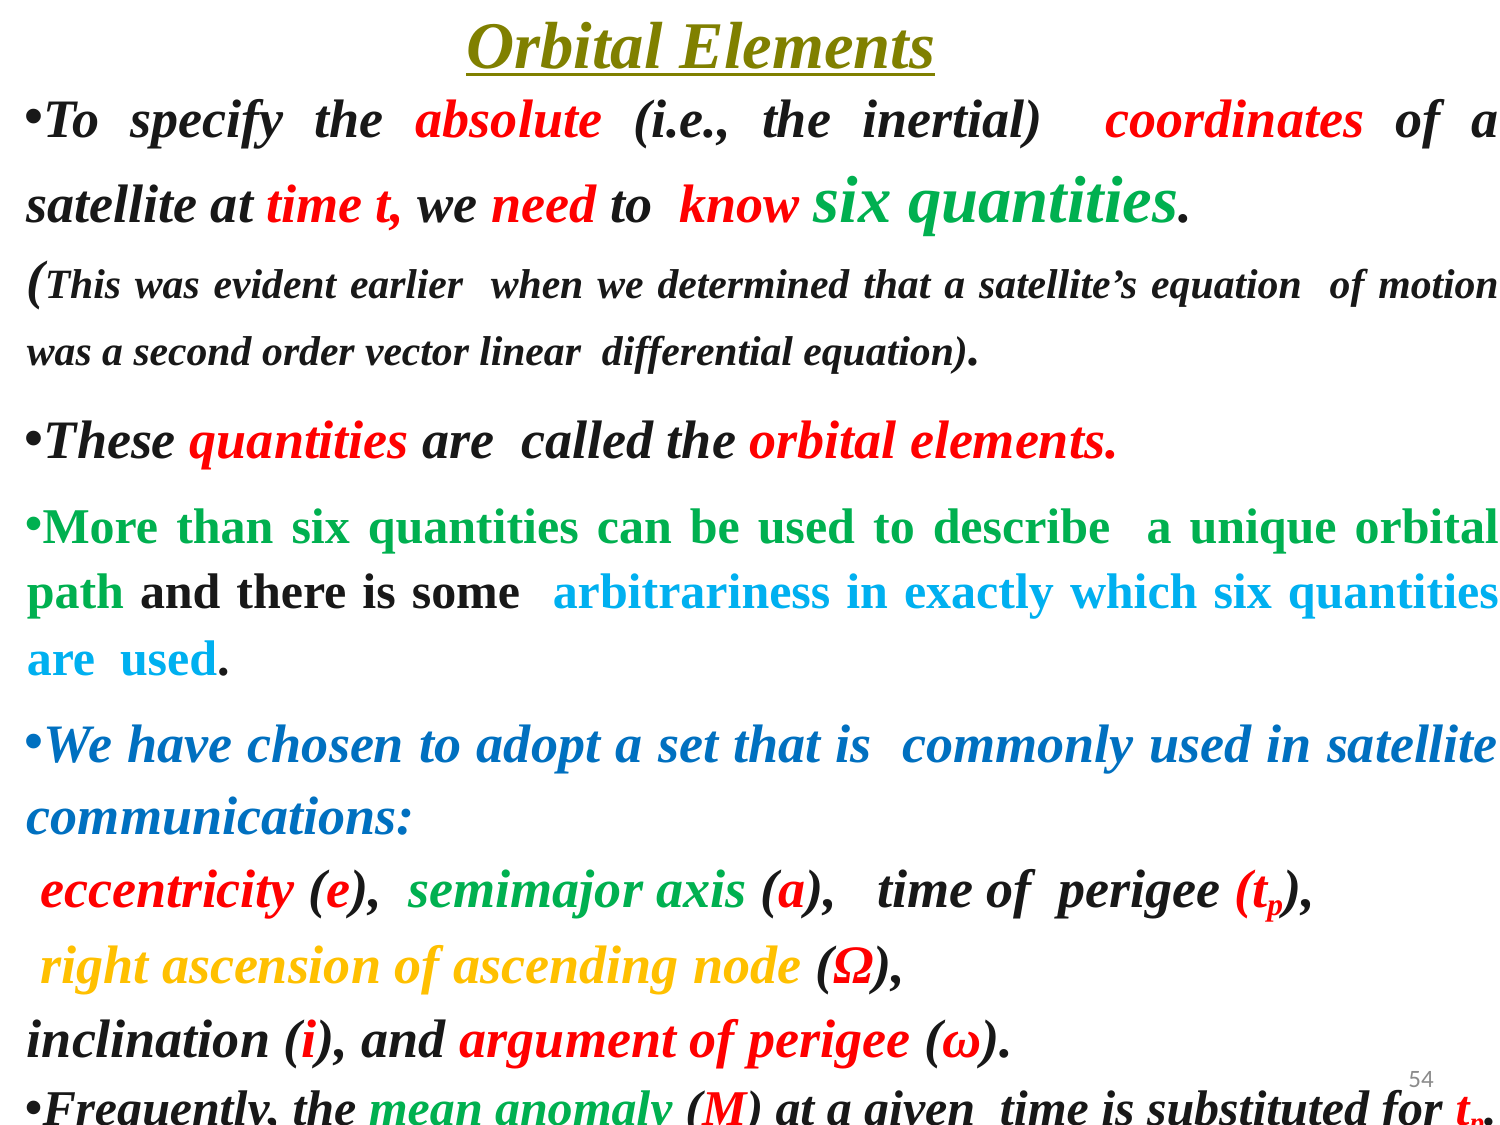

# Orbital Elements
To specify the absolute (i.e., the inertial)  coordinates of a satellite at time t, we need to  know six quantities.
(This was evident earlier  when we determined that a satellite’s equation  of motion was a second order vector linear  differential equation).

These quantities are  called the orbital elements.

More than six quantities can be used to describe  a unique orbital path and there is some  arbitrariness in exactly which six quantities are  used.

We have chosen to adopt a set that is  commonly used in satellite communications:
 eccentricity (e),  semimajor axis (a),   time of  perigee (tp),
 right ascension of ascending node (Ω),
inclination (i), and argument of perigee (ω).
Frequently, the mean anomaly (M) at a given  time is substituted for tp.

54